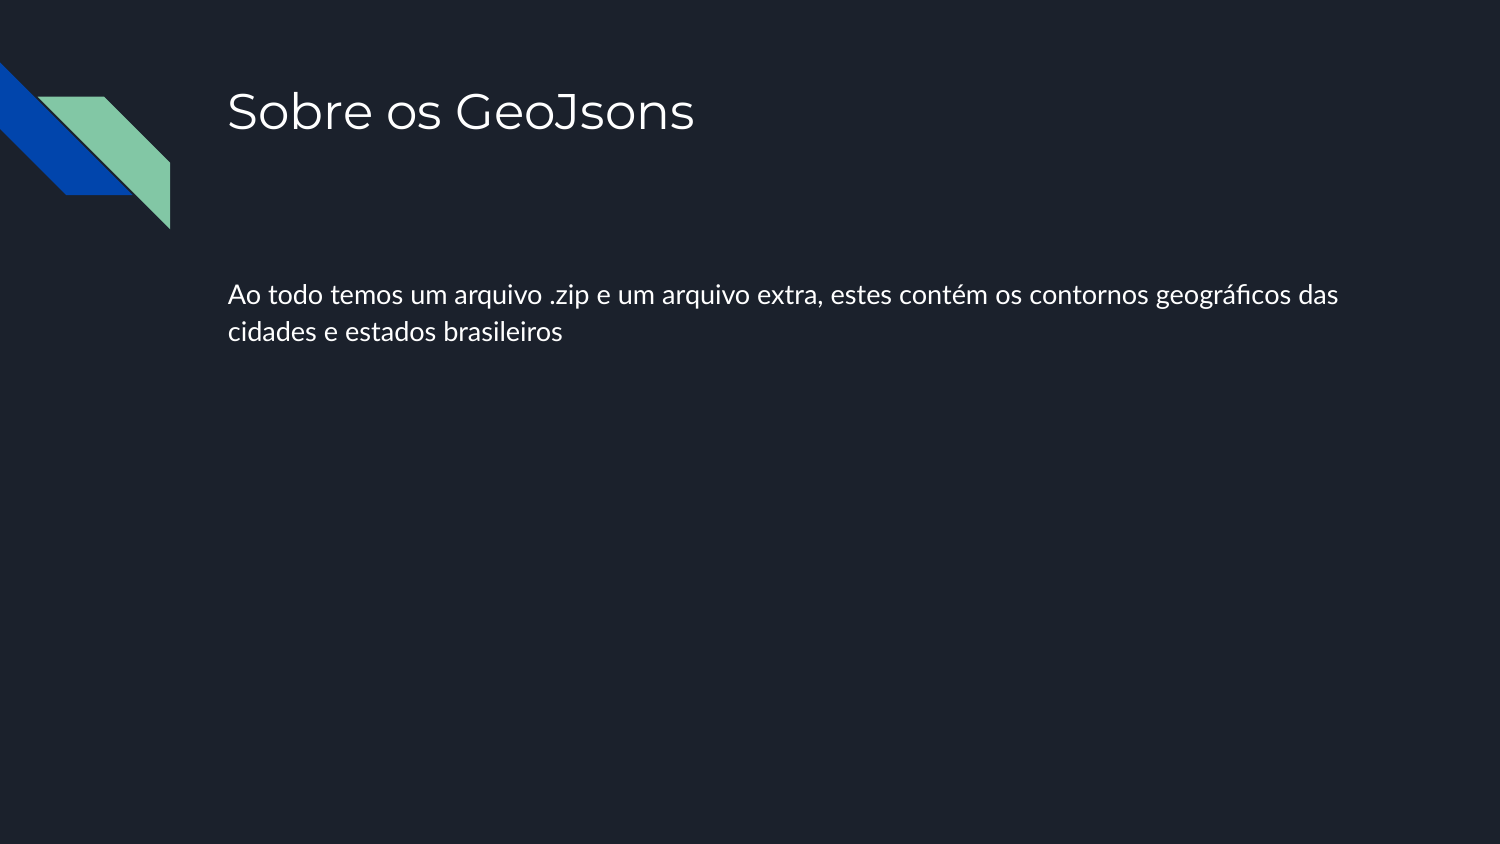

# Sobre os GeoJsons
Ao todo temos um arquivo .zip e um arquivo extra, estes contém os contornos geográficos das cidades e estados brasileiros